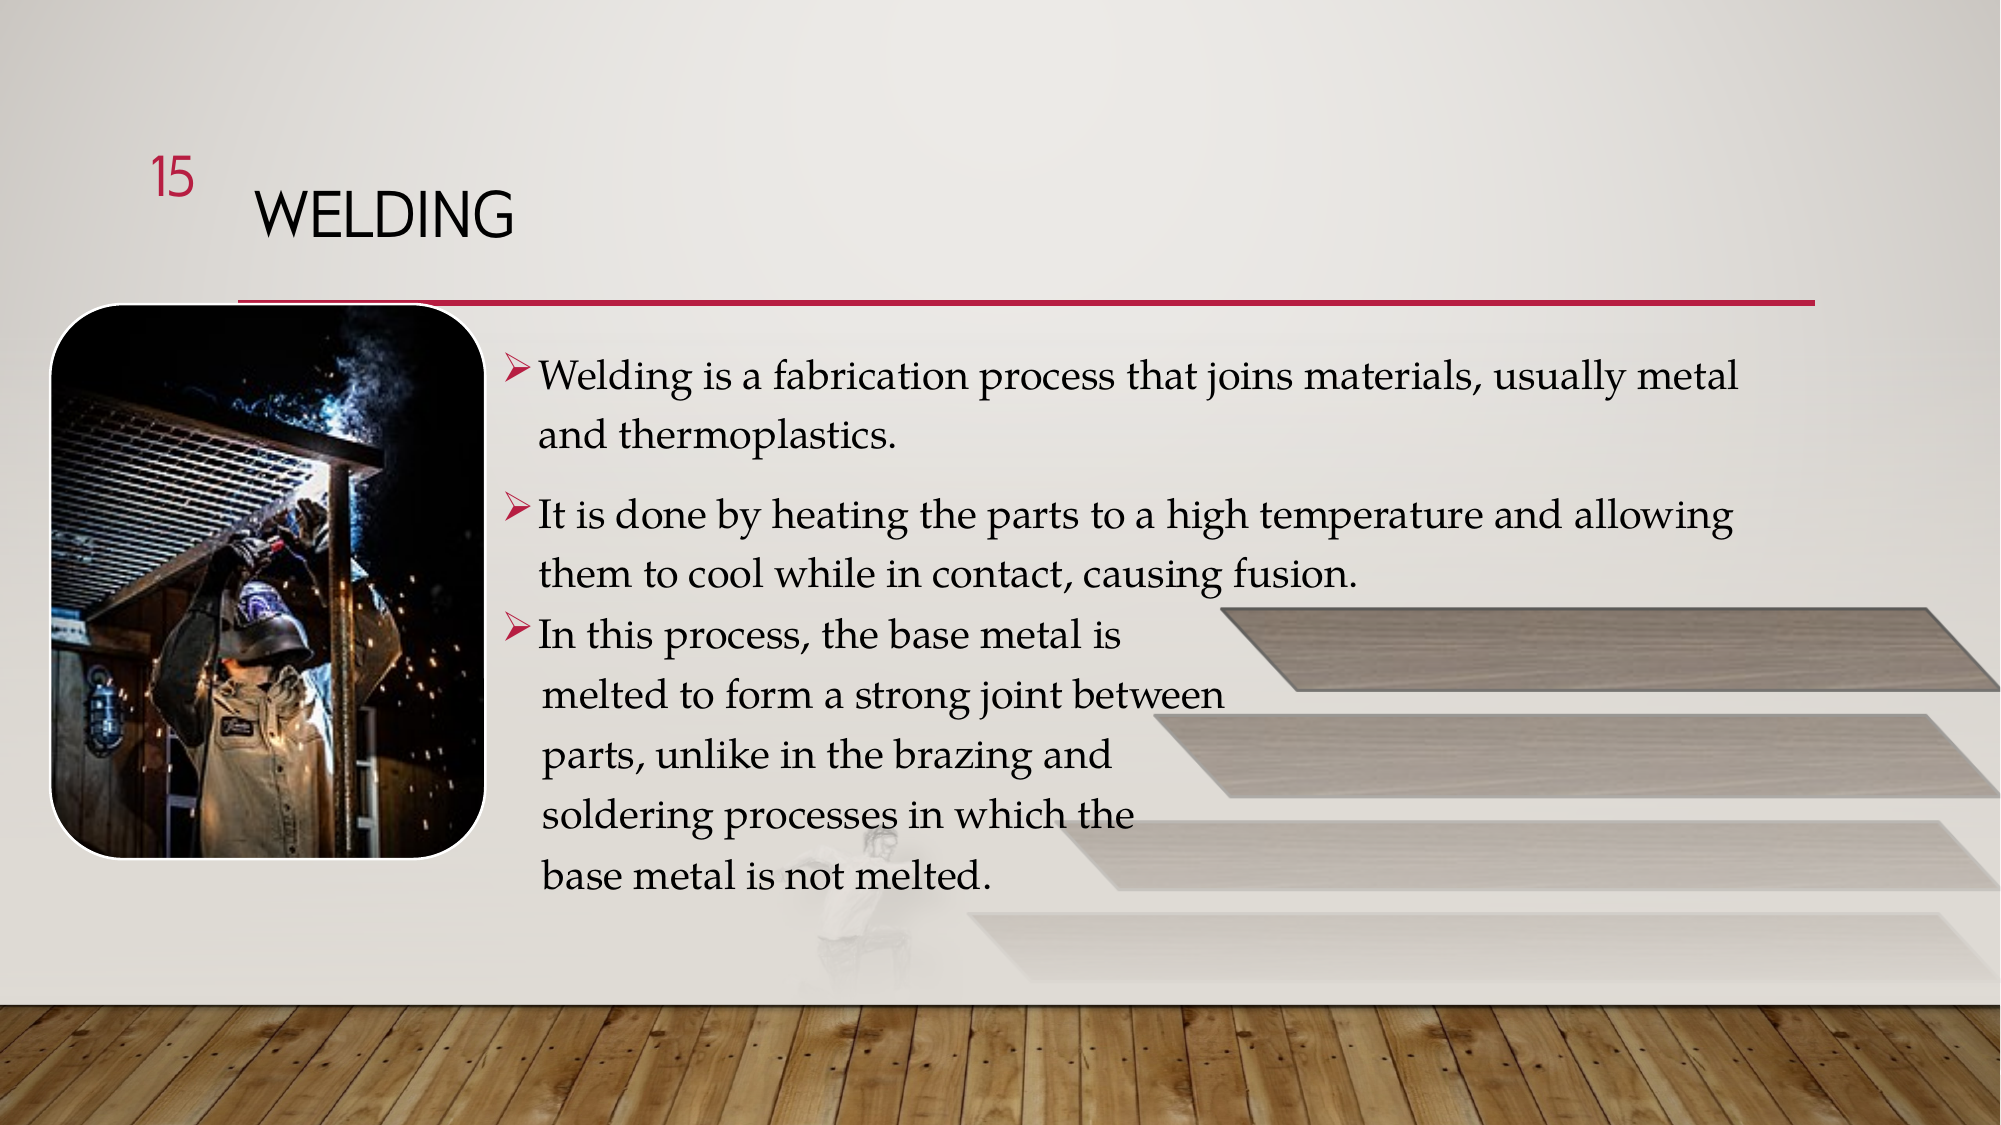

15
# Welding
.
.
Welding is a fabrication process that joins materials, usually metal and thermoplastics.
It is done by heating the parts to a high temperature and allowing them to cool while in contact, causing fusion.
In this process, the base metal is
    melted to form a strong joint between
    parts, unlike in the brazing and
    soldering processes in which the
    base metal is not melted.